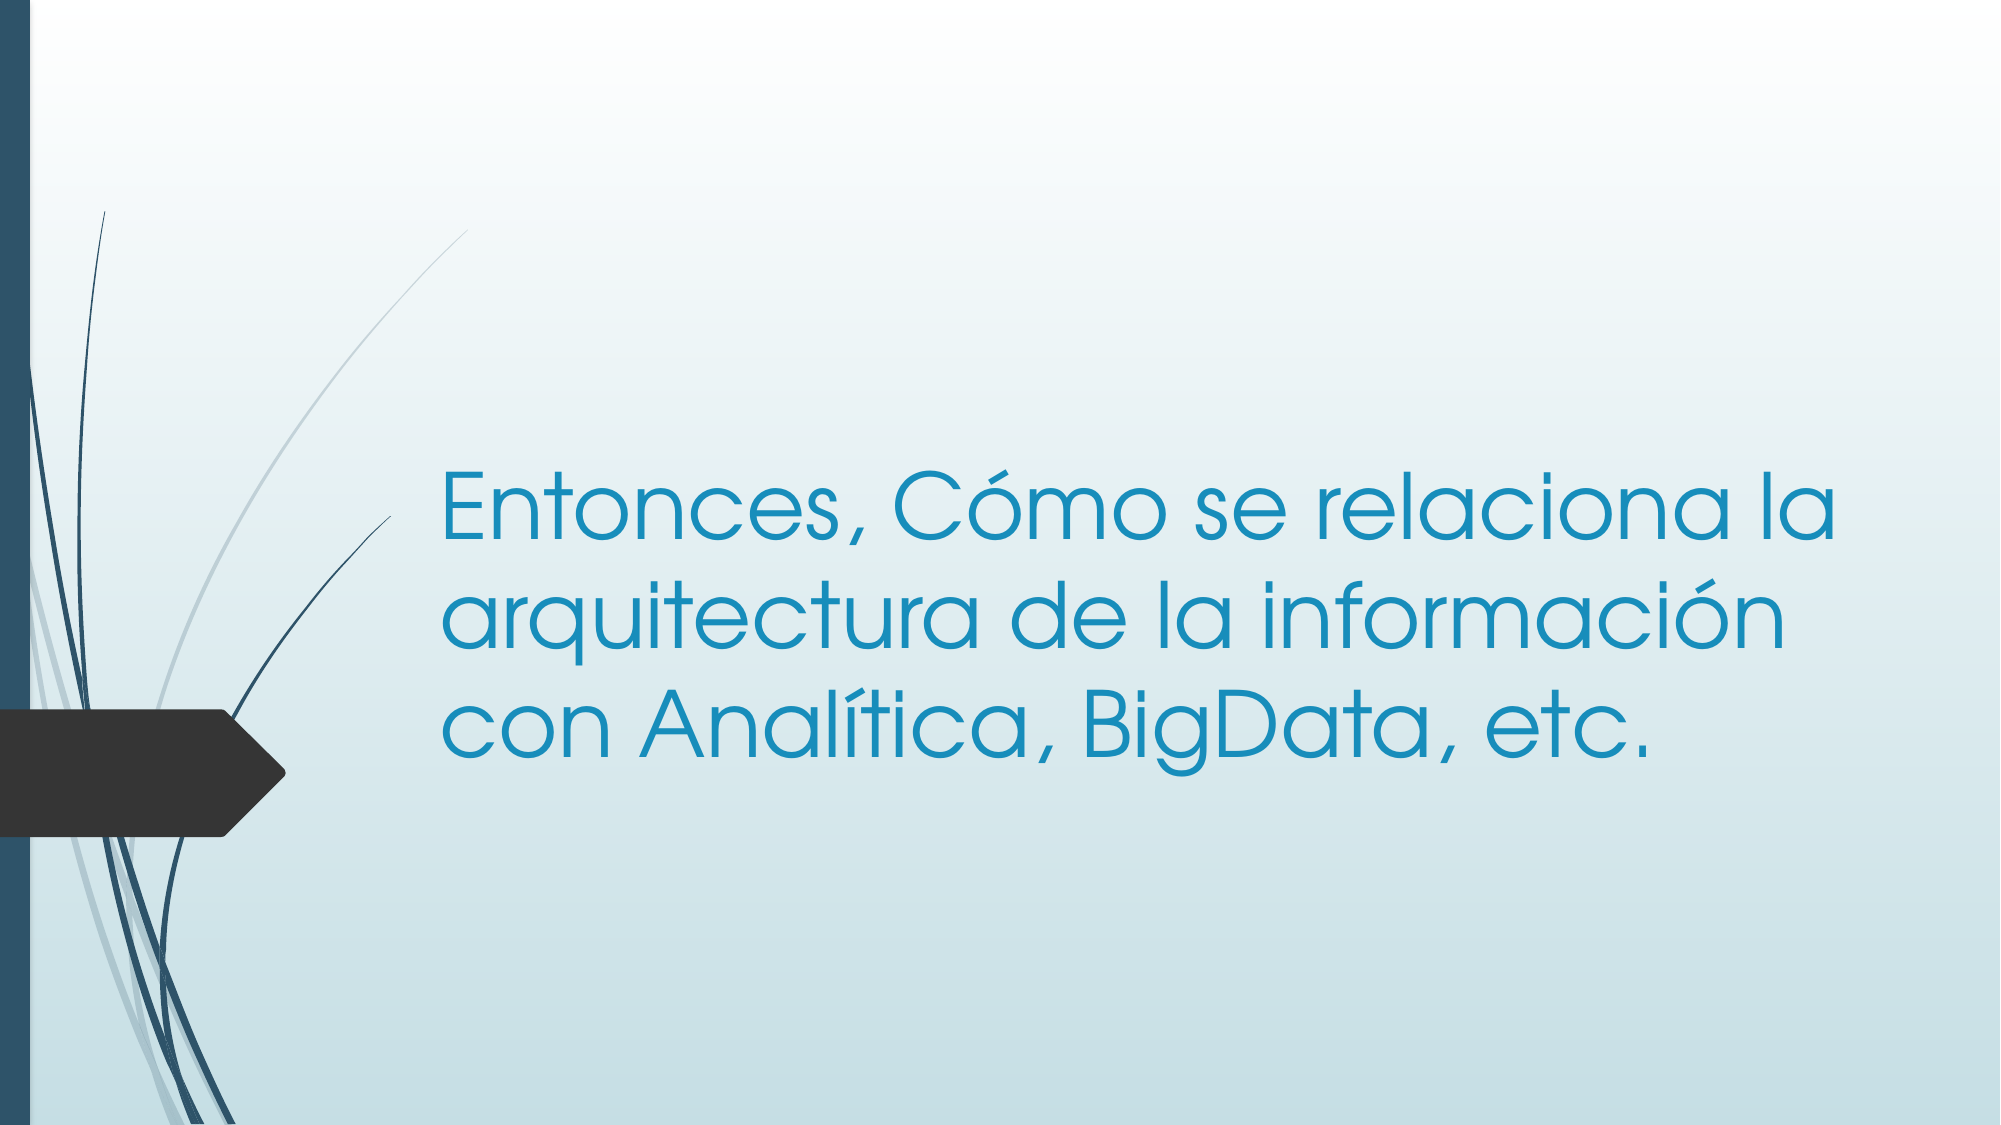

# Entonces, Cómo se relaciona la arquitectura de la información con Analítica, BigData, etc.